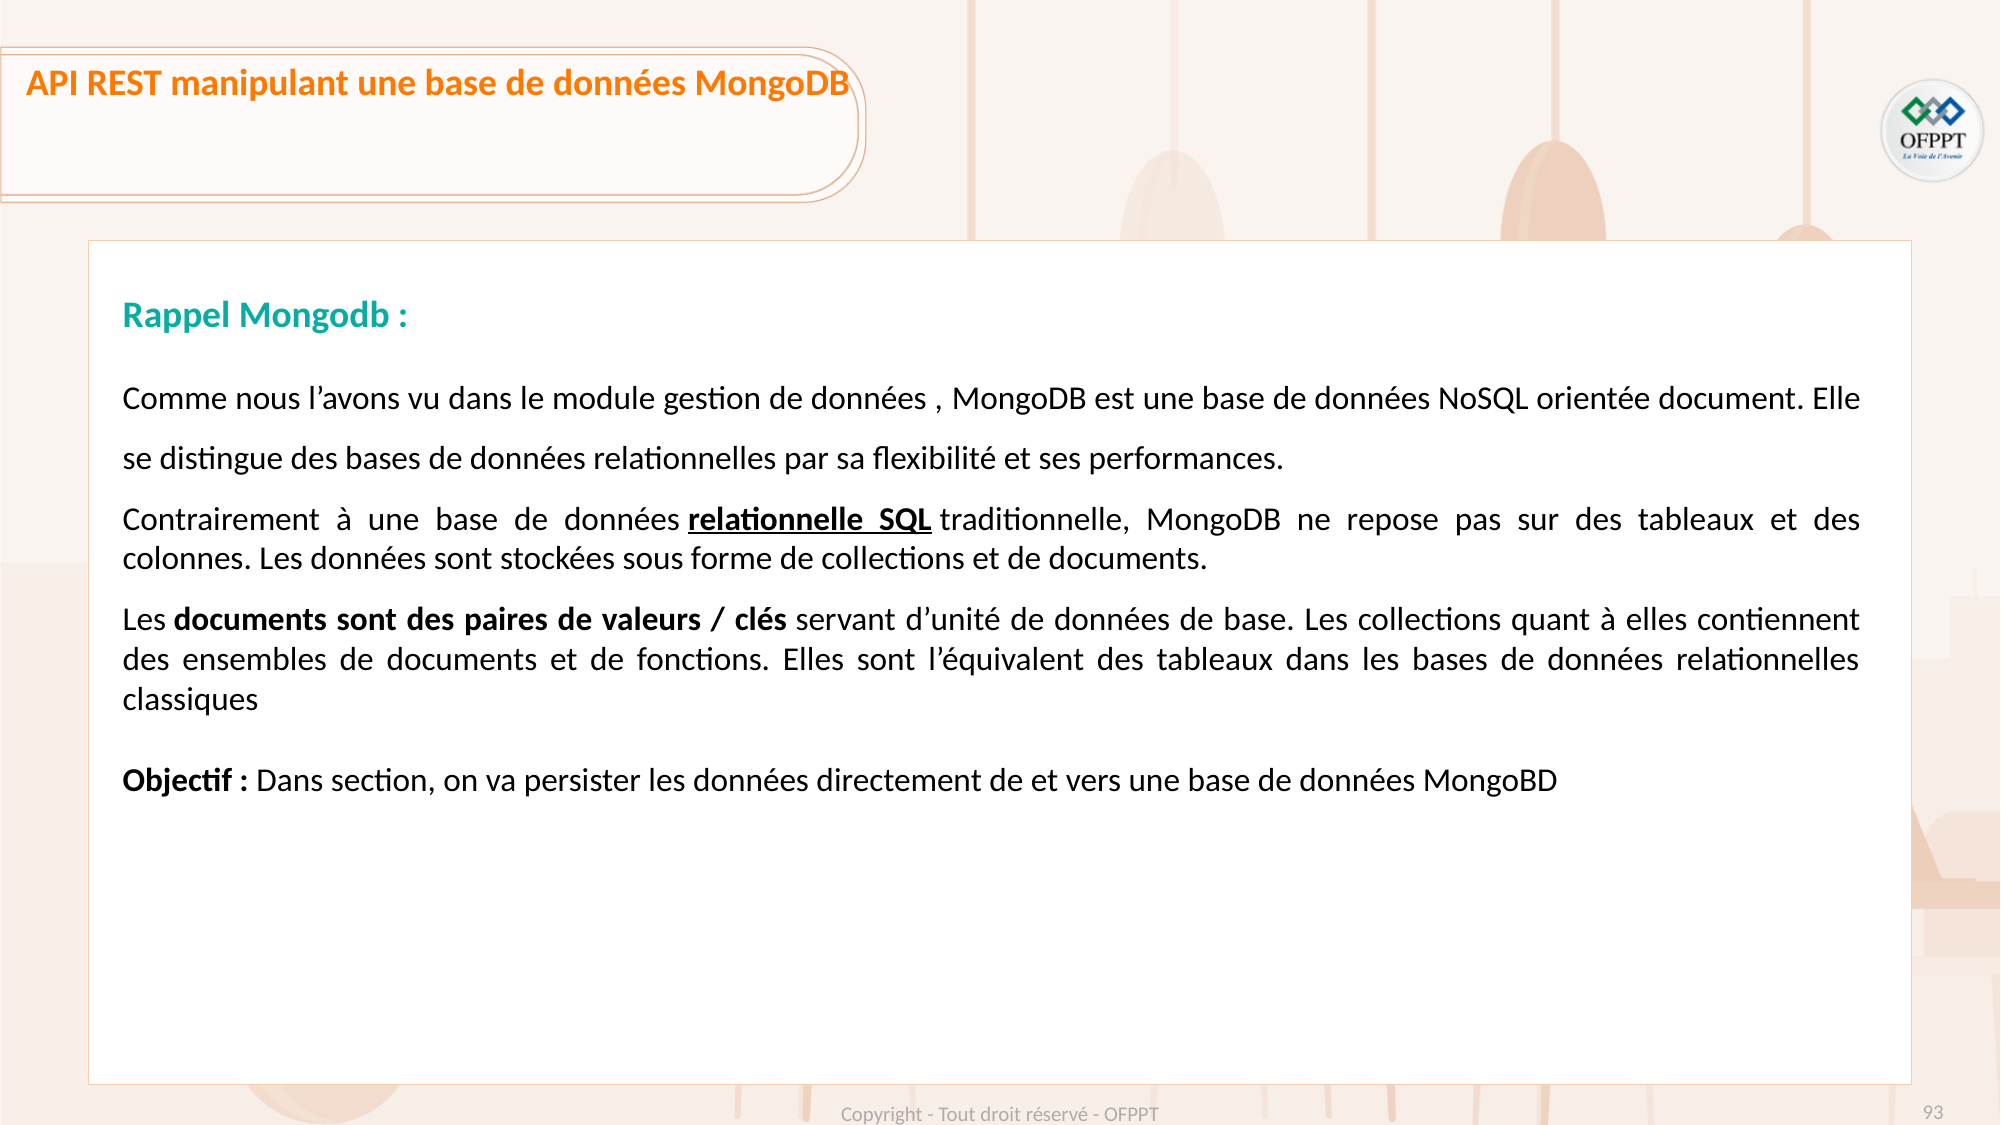

API REST manipulant une base de données MongoDB
Rappel Mongodb :
Comme nous l’avons vu dans le module gestion de données , MongoDB est une base de données NoSQL orientée document. Elle se distingue des bases de données relationnelles par sa flexibilité et ses performances.
Contrairement à une base de données relationnelle SQL traditionnelle, MongoDB ne repose pas sur des tableaux et des colonnes. Les données sont stockées sous forme de collections et de documents.
Les documents sont des paires de valeurs / clés servant d’unité de données de base. Les collections quant à elles contiennent des ensembles de documents et de fonctions. Elles sont l’équivalent des tableaux dans les bases de données relationnelles classiques
Objectif : Dans section, on va persister les données directement de et vers une base de données MongoBD